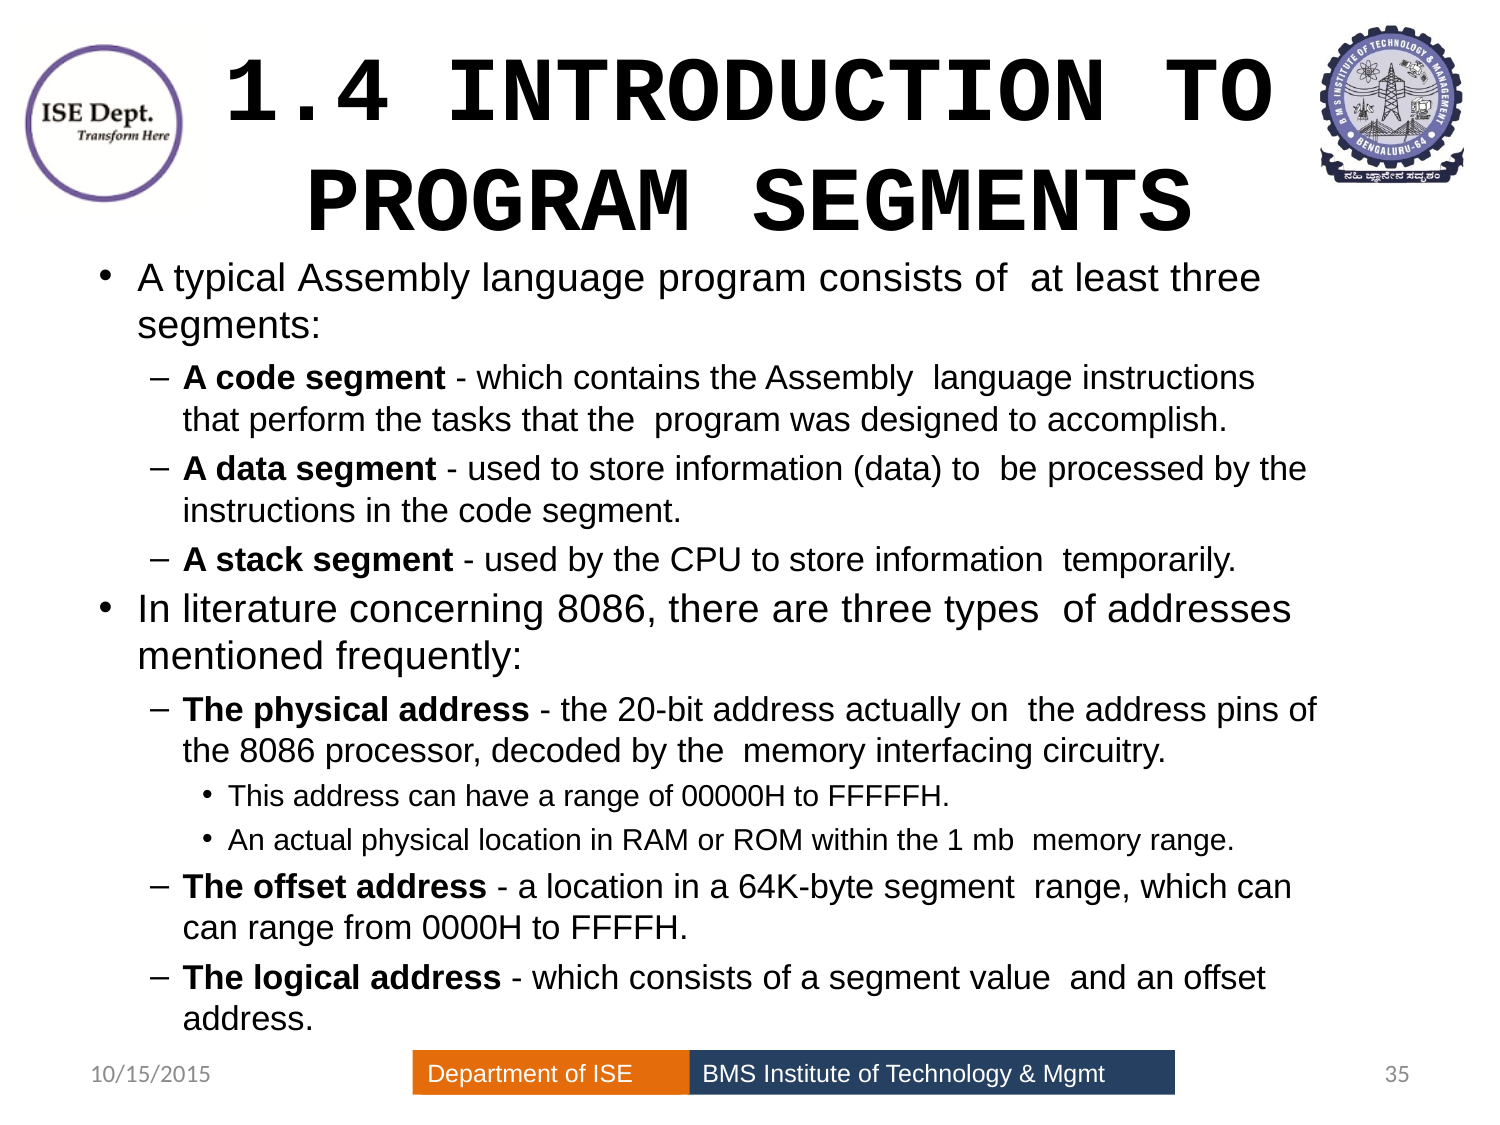

# 1.4 INTRODUCTION TO PROGRAM SEGMENTS
A typical Assembly language program consists of  at least three segments:
A code segment - which contains the Assembly  language instructions that perform the tasks that the  program was designed to accomplish.
A data segment - used to store information (data) to  be processed by the instructions in the code segment.
A stack segment - used by the CPU to store information  temporarily.
In literature concerning 8086, there are three types  of addresses mentioned frequently:
The physical address - the 20-bit address actually on  the address pins of the 8086 processor, decoded by the  memory interfacing circuitry.
This address can have a range of 00000H to FFFFFH.
An actual physical location in RAM or ROM within the 1 mb  memory range.
The offset address - a location in a 64K-byte segment  range, which can can range from 0000H to FFFFH.
The logical address - which consists of a segment value  and an offset address.

10/15/2015
35